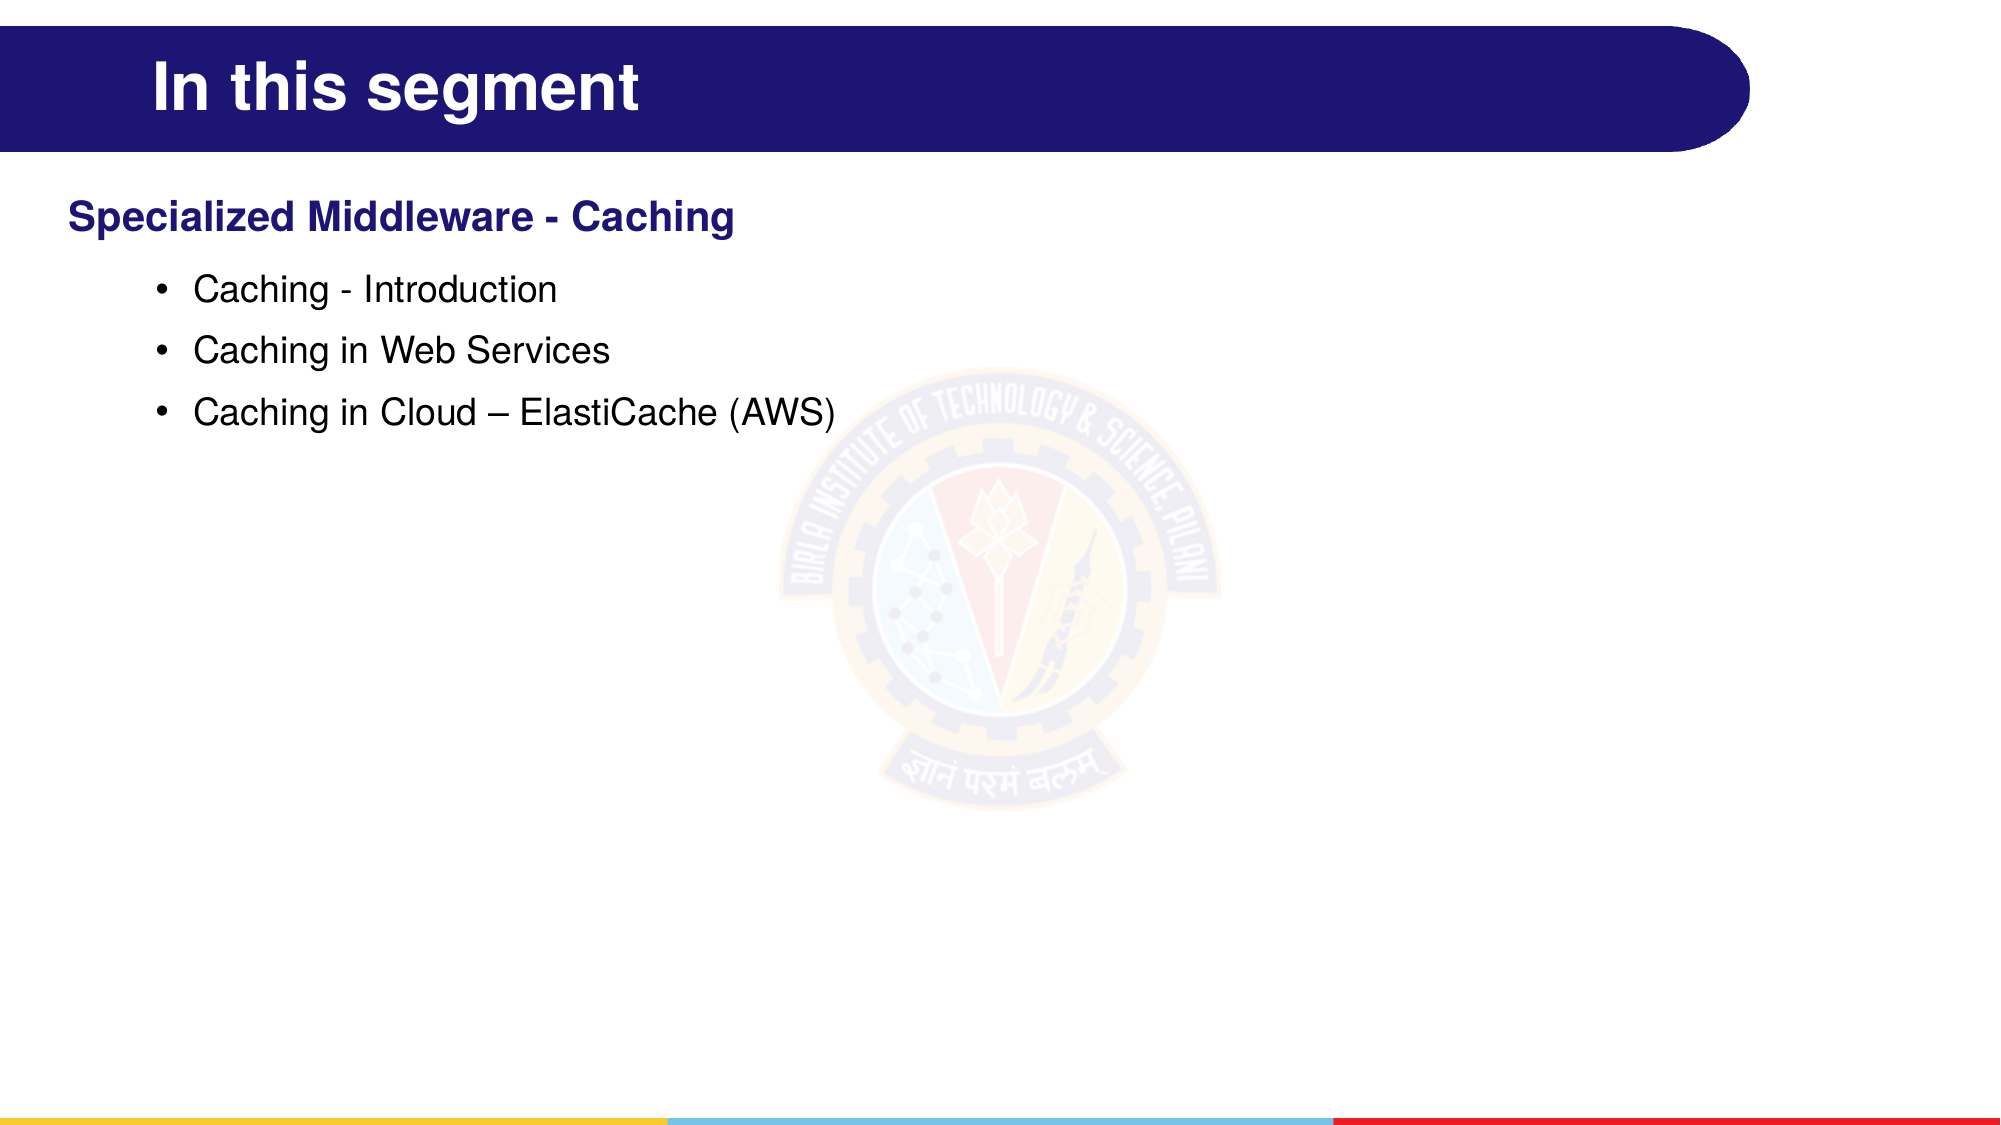

# In this segment
Specialized Middleware - Caching
Caching - Introduction
Caching in Web Services
Caching in Cloud – ElastiCache (AWS)